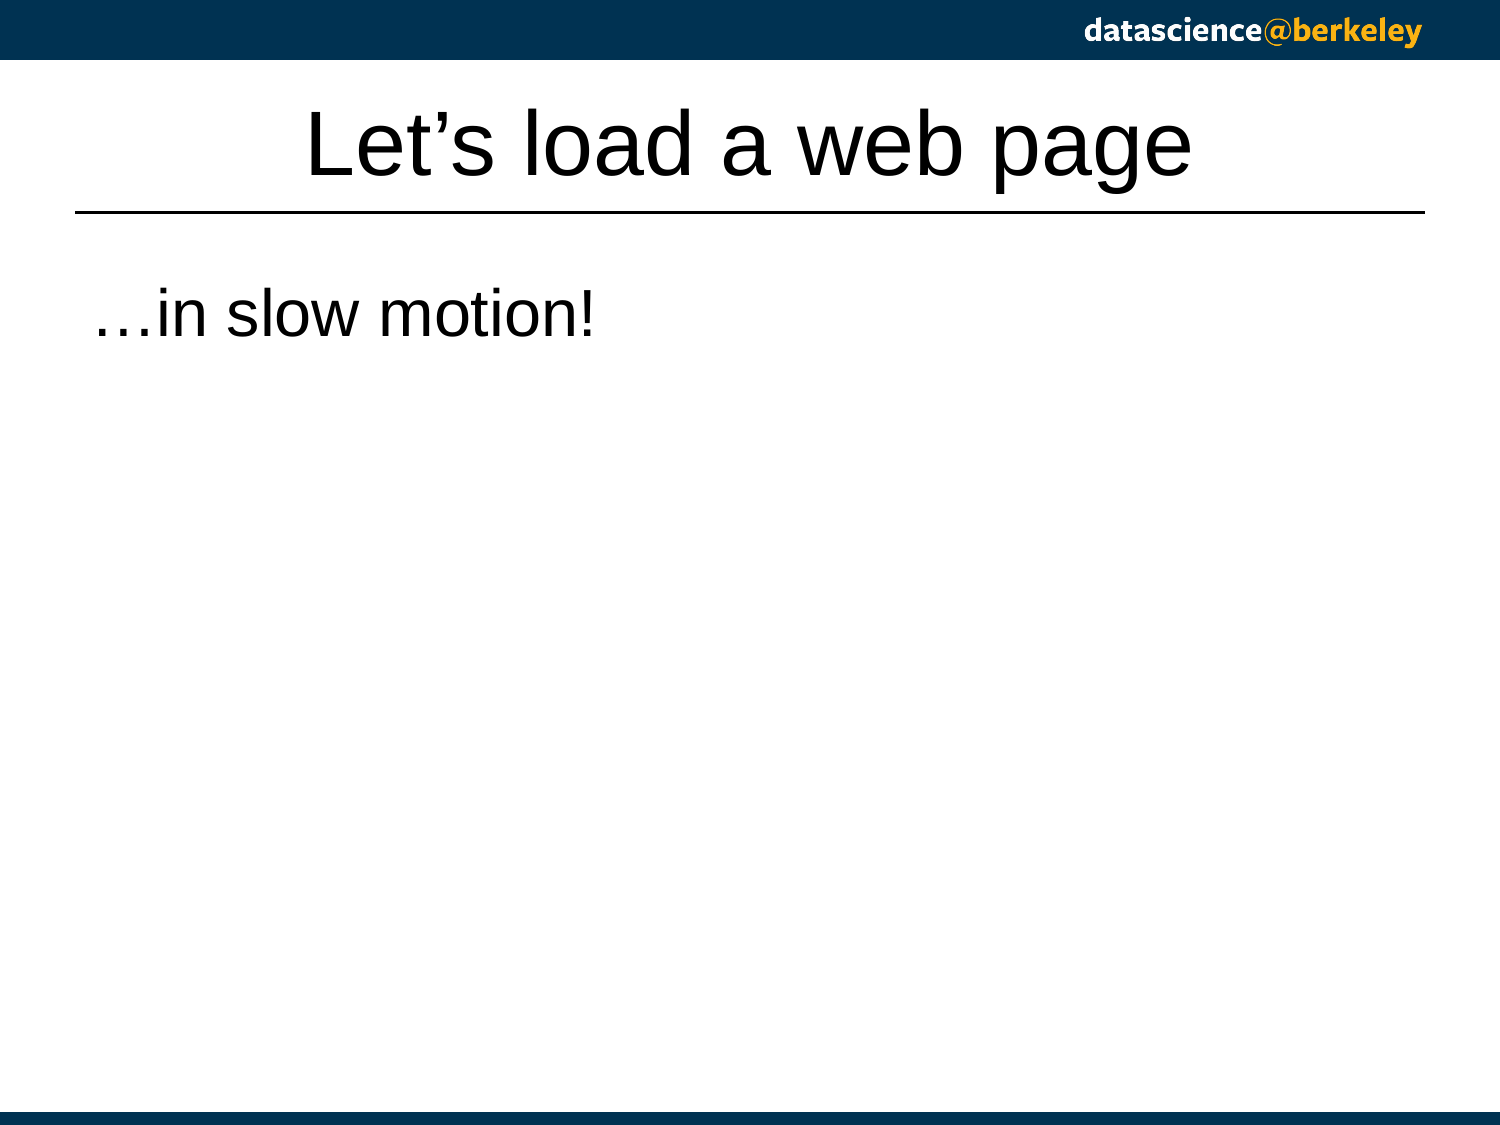

# Let’s load a web page
…in slow motion!